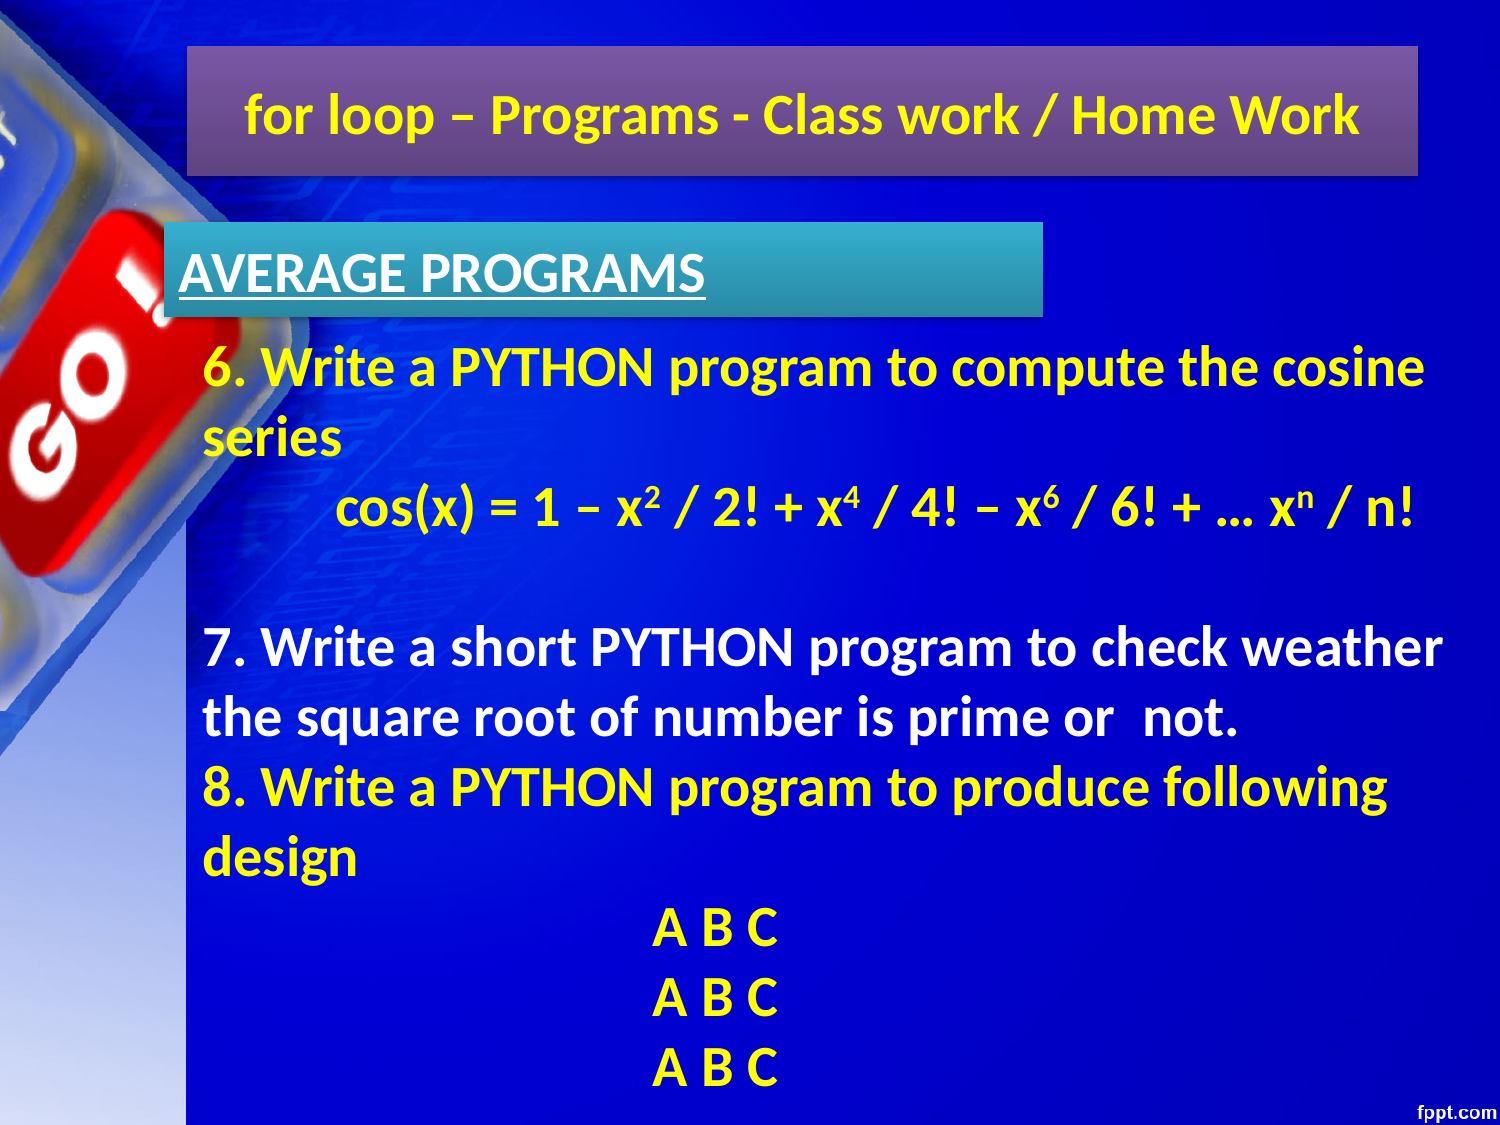

for loop – Programs - Class work / Home Work
AVERAGE PROGRAMS
6. Write a PYTHON program to compute the cosine series
          cos(x) = 1 – x2 / 2! + x4 / 4! – x6 / 6! + … xn / n!

7. Write a short PYTHON program to check weather the square root of number is prime or  not.
8. Write a PYTHON program to produce following design
			A B C
			A B C
			A B C